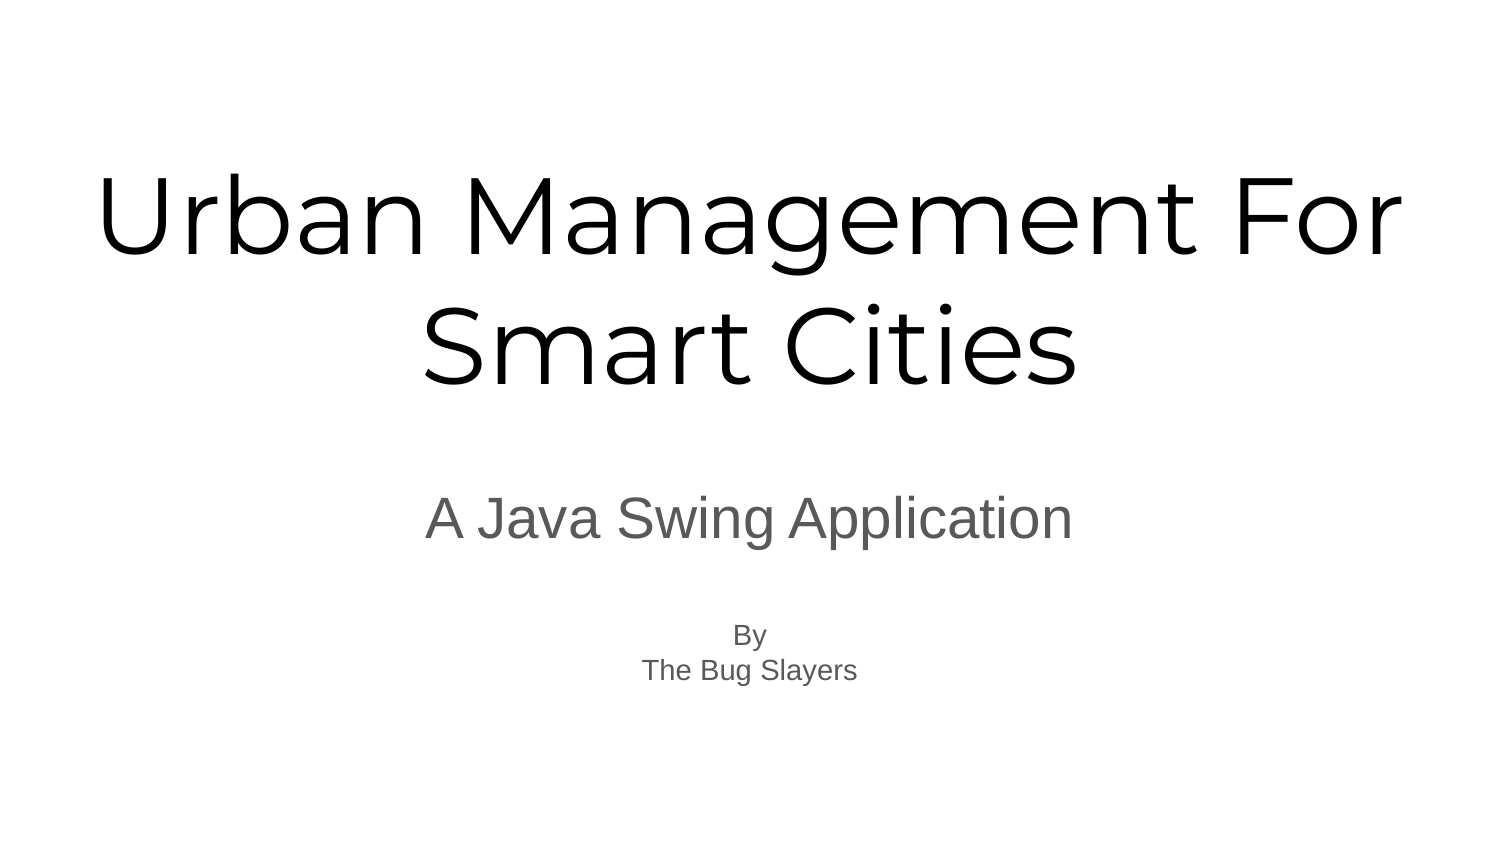

# Urban Management For Smart Cities
A Java Swing Application
By
The Bug Slayers